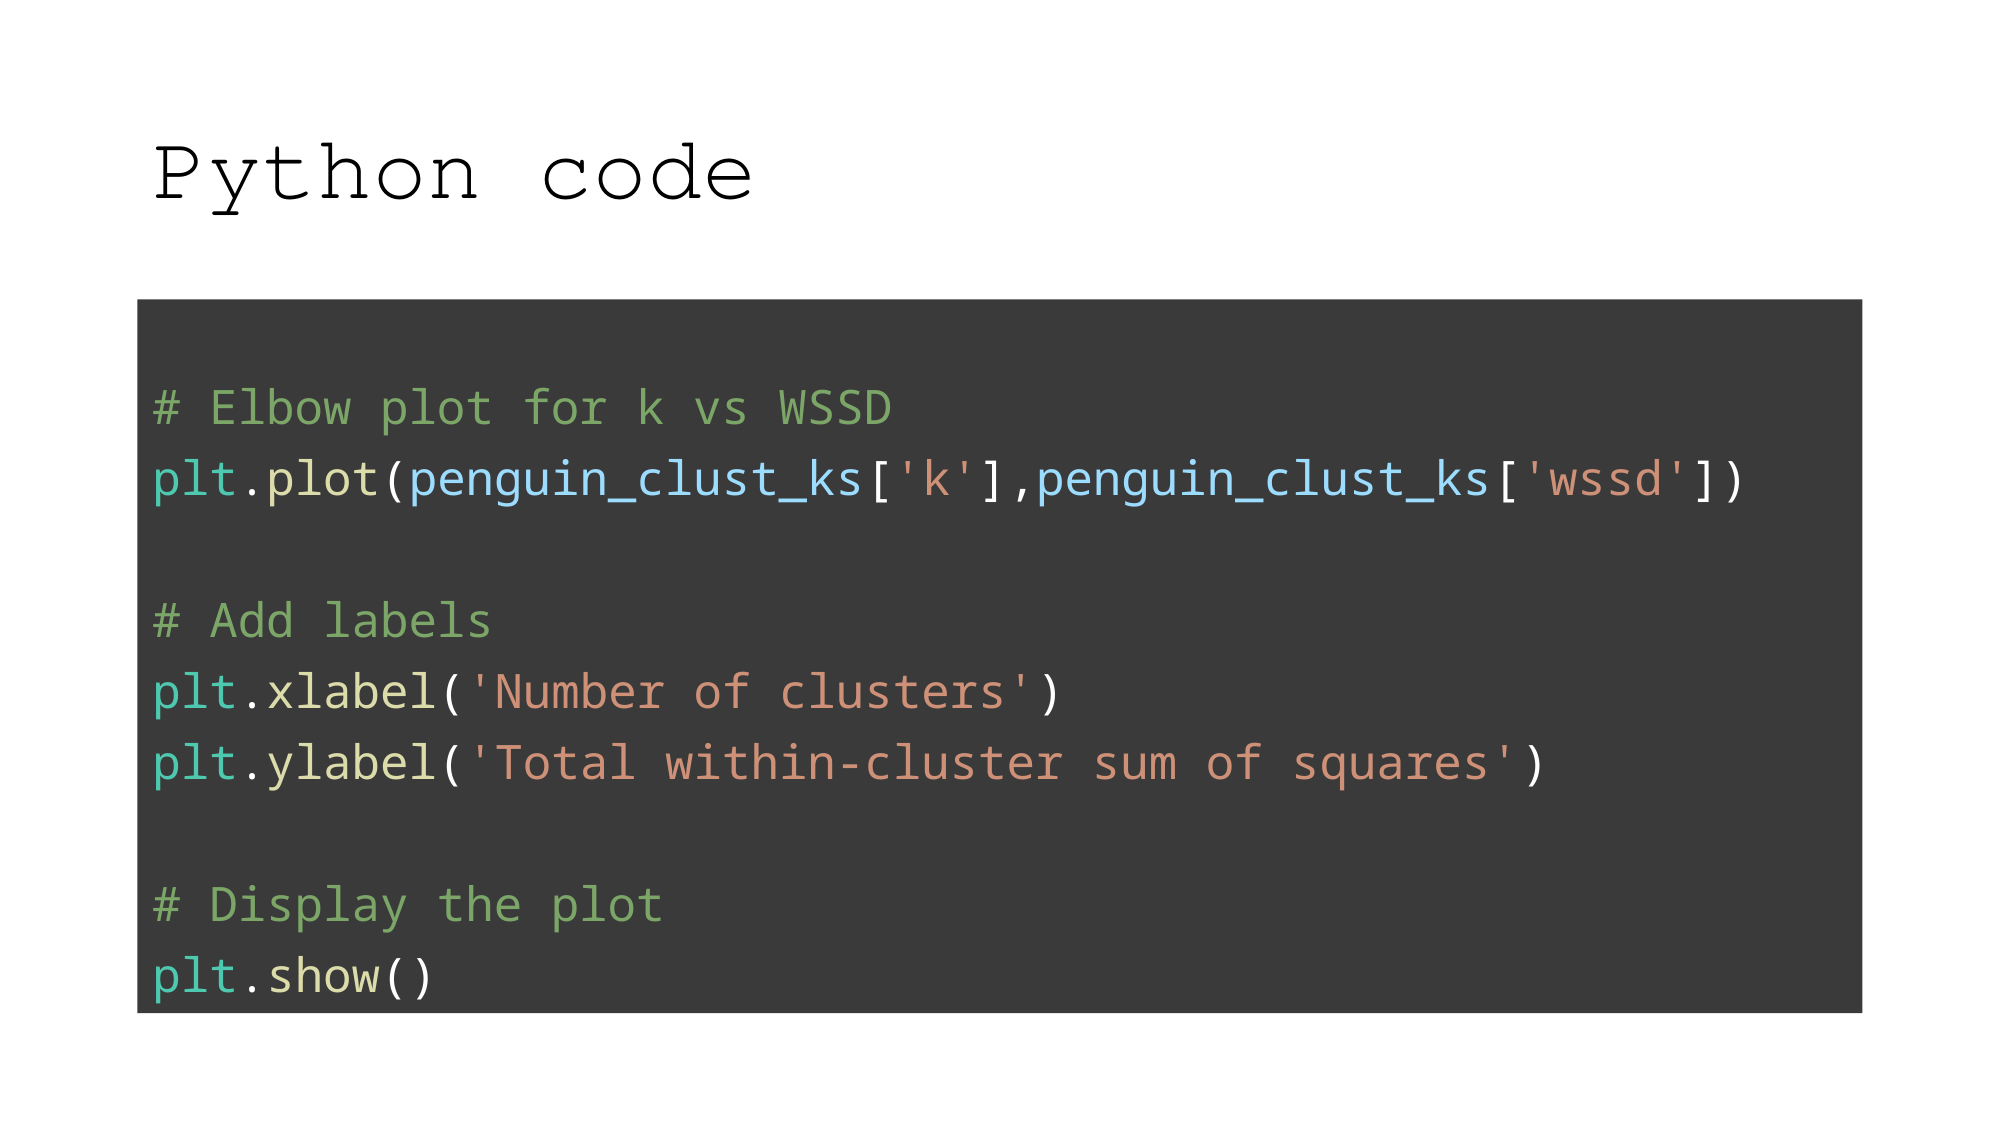

# Python code

# Elbow plot for k vs WSSD
plt.plot(penguin_clust_ks['k'],penguin_clust_ks['wssd'])

# Add labels
plt.xlabel('Number of clusters')
plt.ylabel('Total within-cluster sum of squares')

# Display the plot
plt.show()